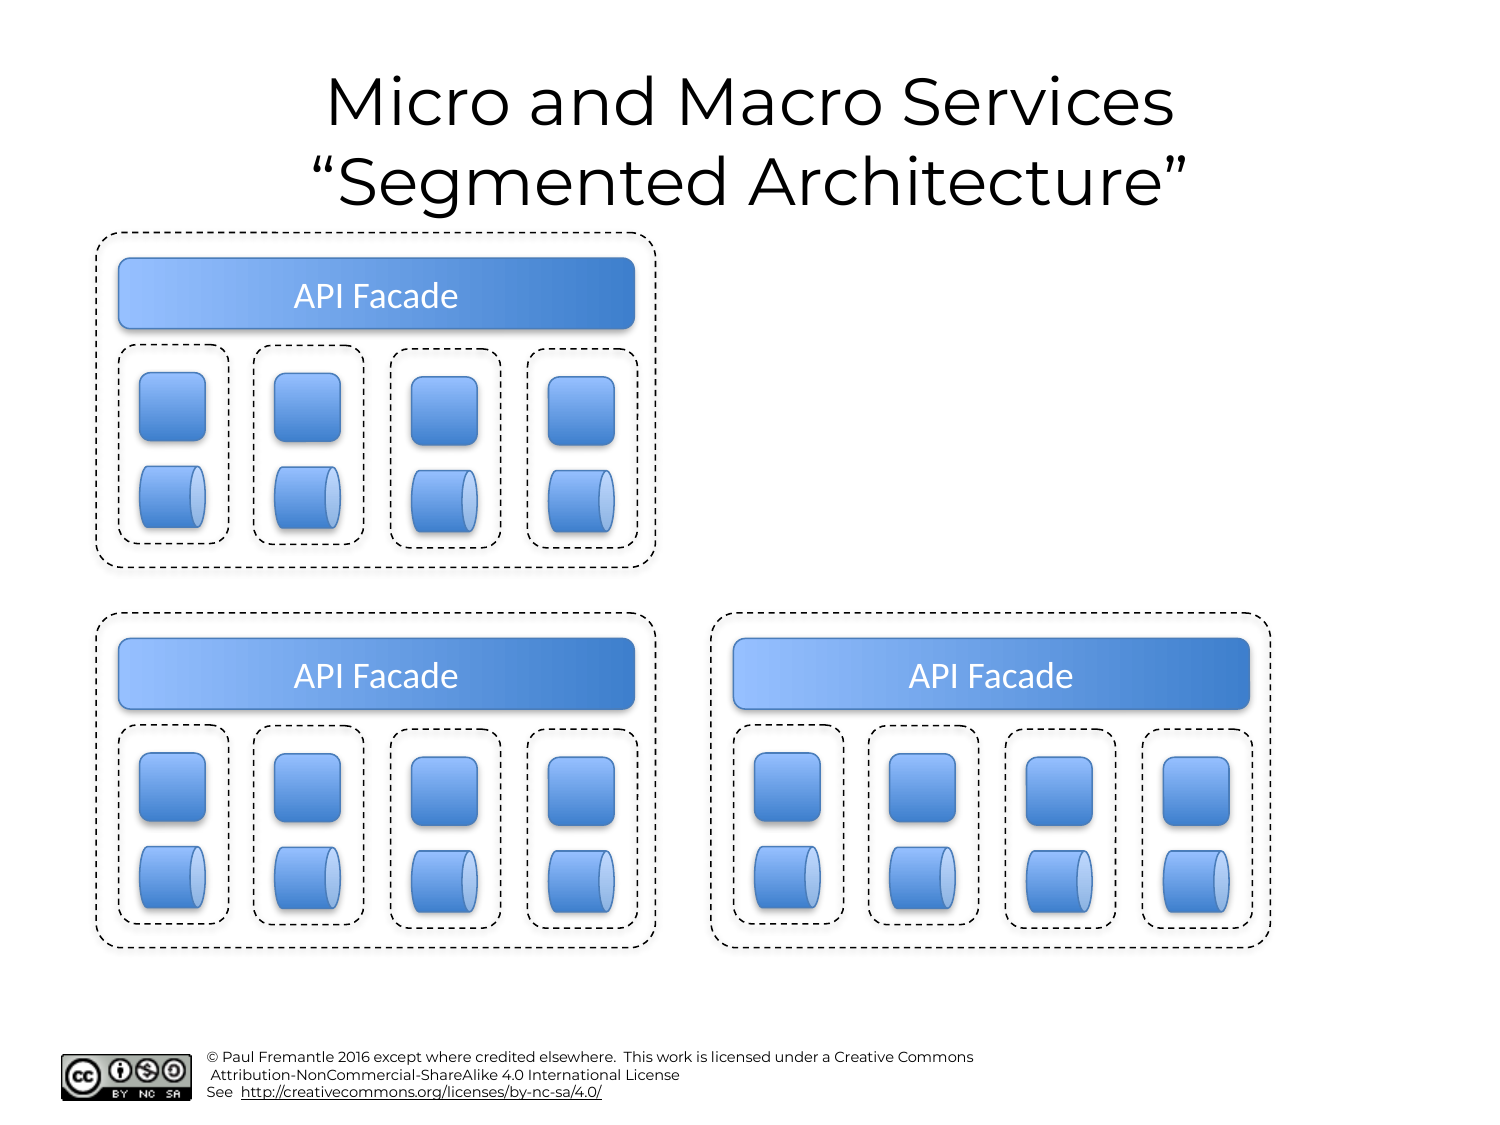

# Micro and Macro Services “Segmented Architecture”

API Facade

API Facade

API Facade